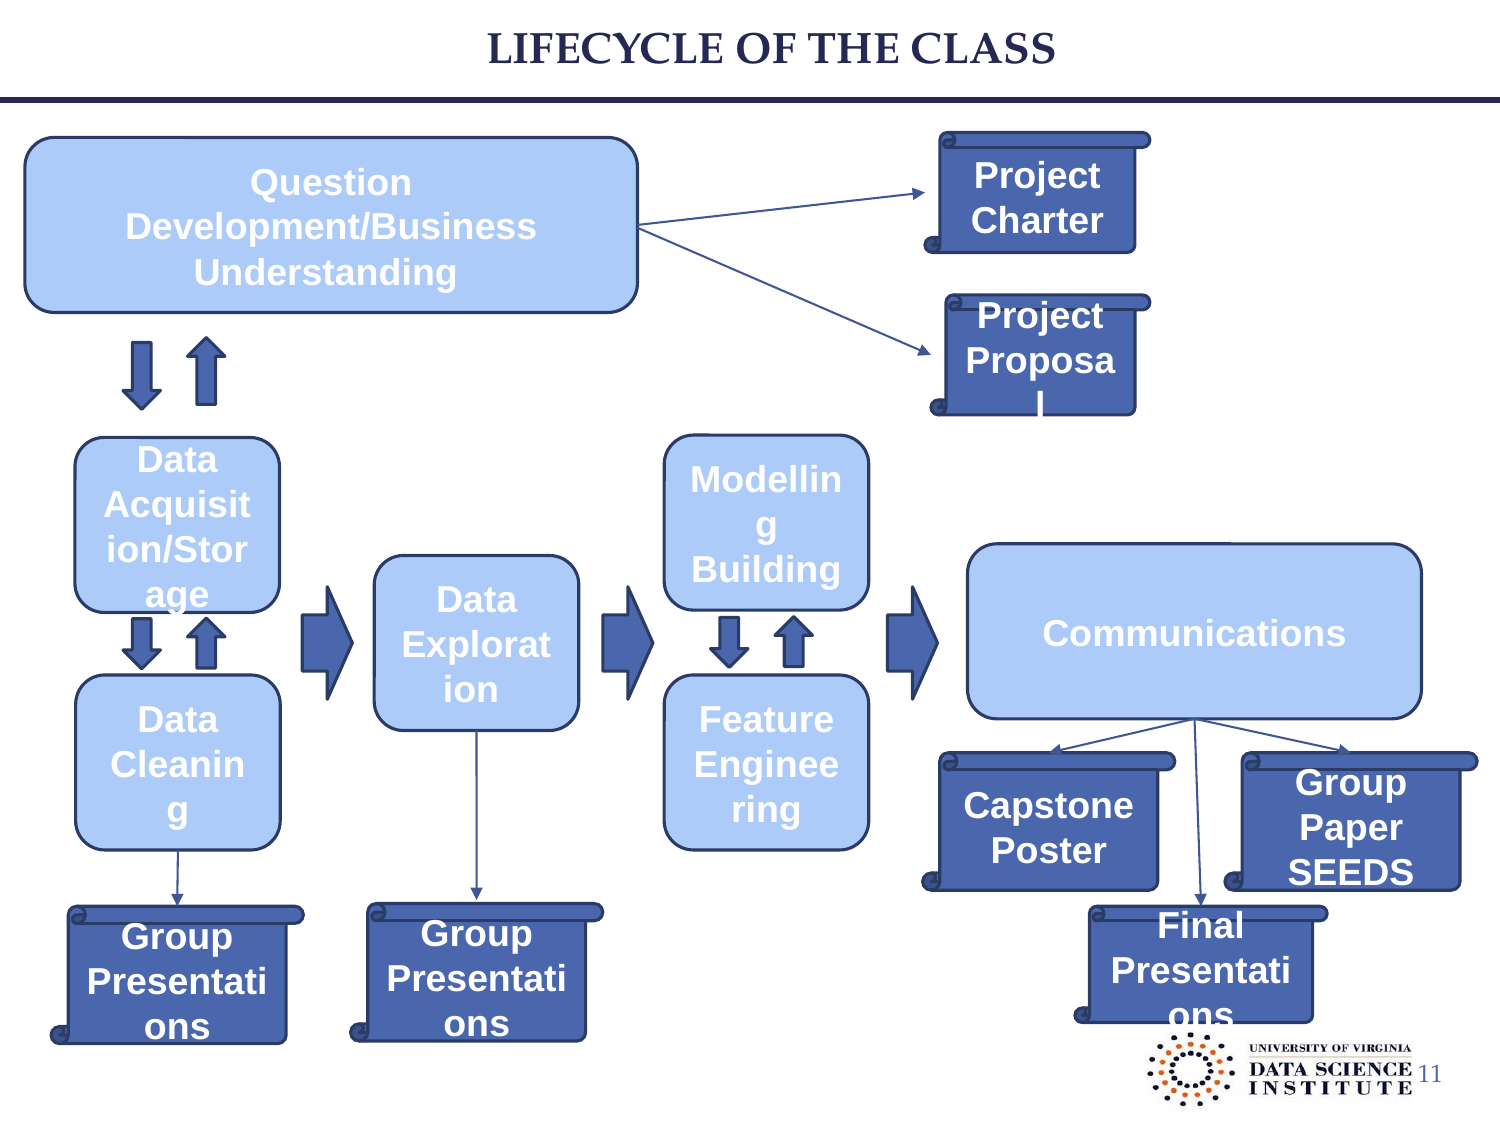

# LIFECYCLE OF THE CLASS
Project Charter
Question Development/Business Understanding
Project Proposal

Modelling Building
Data Acquisition/Storage
Communications
Data Exploration

Data Cleaning
Feature Engineering
Capstone Poster
Group Paper SEEDS
Group Presentations
Group Presentations
Final Presentations

11